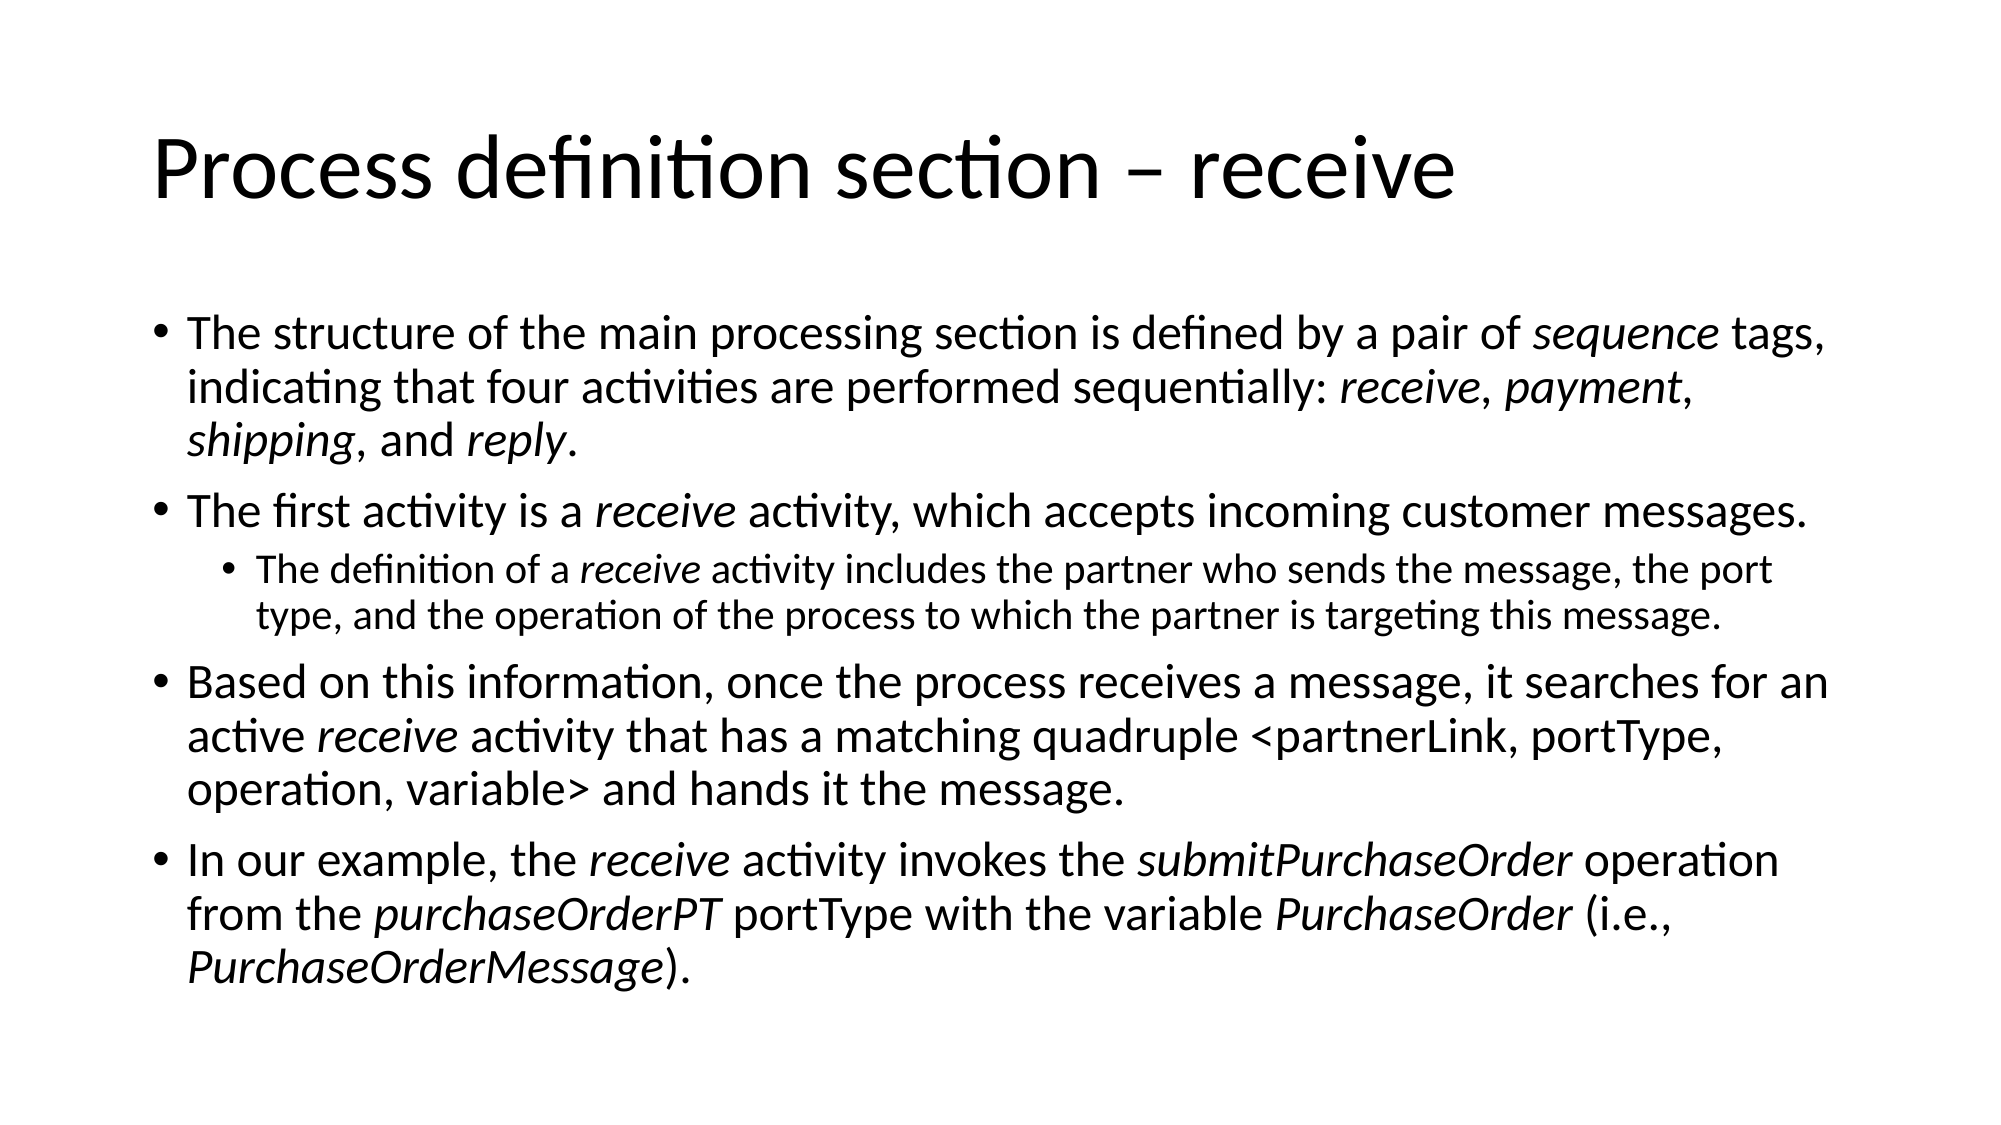

# Process definition section – receive
The structure of the main processing section is defined by a pair of sequence tags, indicating that four activities are performed sequentially: receive, payment, shipping, and reply.
The first activity is a receive activity, which accepts incoming customer messages.
The definition of a receive activity includes the partner who sends the message, the port type, and the operation of the process to which the partner is targeting this message.
Based on this information, once the process receives a message, it searches for an active receive activity that has a matching quadruple <partnerLink, portType, operation, variable> and hands it the message.
In our example, the receive activity invokes the submitPurchaseOrder operation from the purchaseOrderPT portType with the variable PurchaseOrder (i.e., PurchaseOrderMessage).